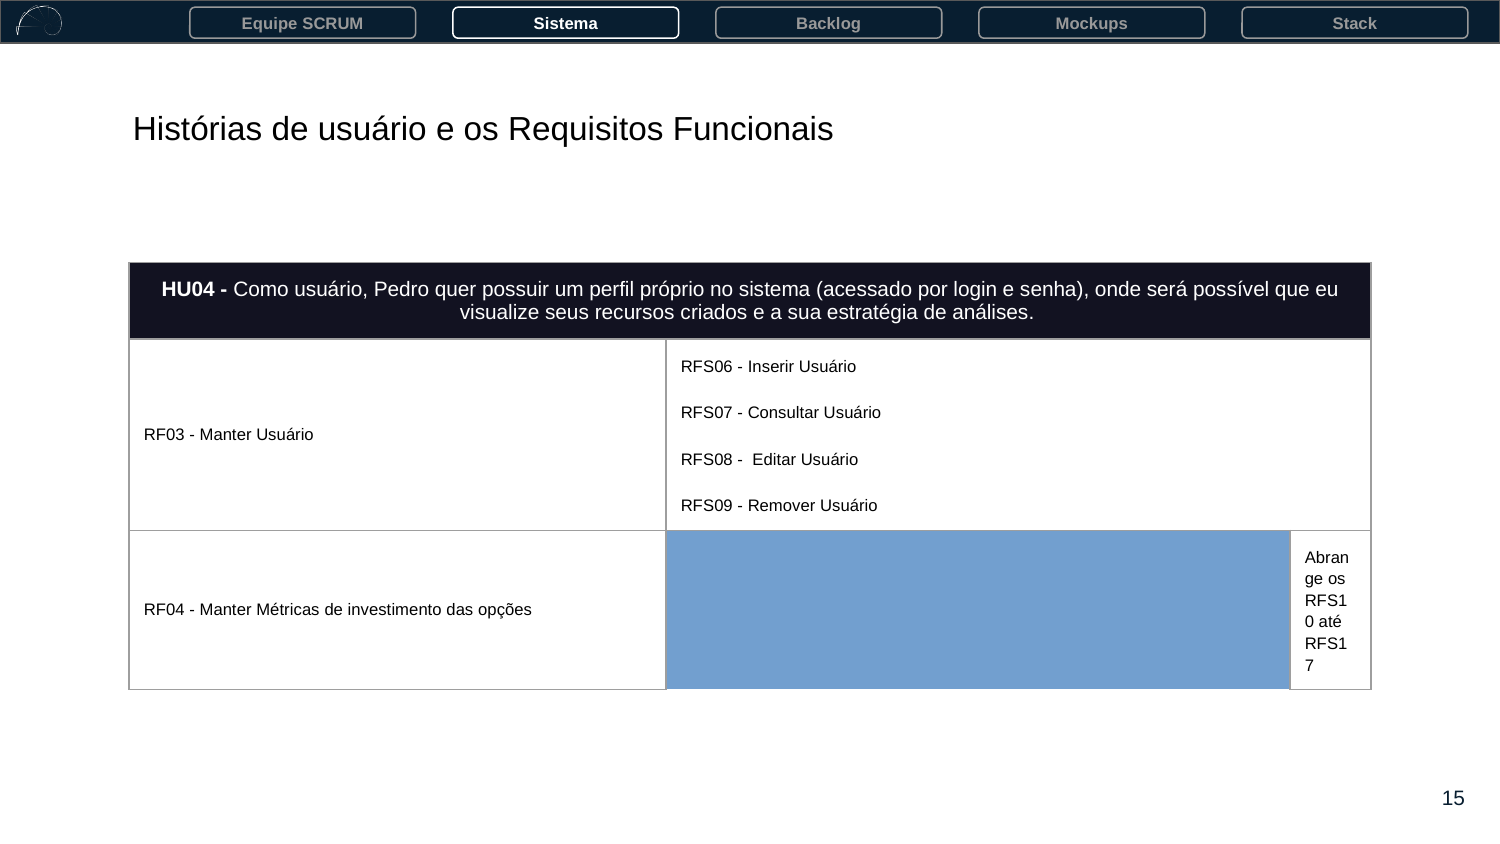

Equipe SCRUM
Sistema
Backlog
Mockups
Stack
Histórias de usuário e os Requisitos Funcionais
| HU04 - Como usuário, Pedro quer possuir um perfil próprio no sistema (acessado por login e senha), onde será possível que eu visualize seus recursos criados e a sua estratégia de análises. |  |  |  |
| --- | --- | --- | --- |
| RF03 - Manter Usuário |  | RFS06 - Inserir Usuário RFS07 - Consultar Usuário RFS08 - Editar Usuário RFS09 - Remover Usuário |  |
| RF04 - Manter Métricas de investimento das opções |  | Abrange os RFS10 até RFS17 |  |
15